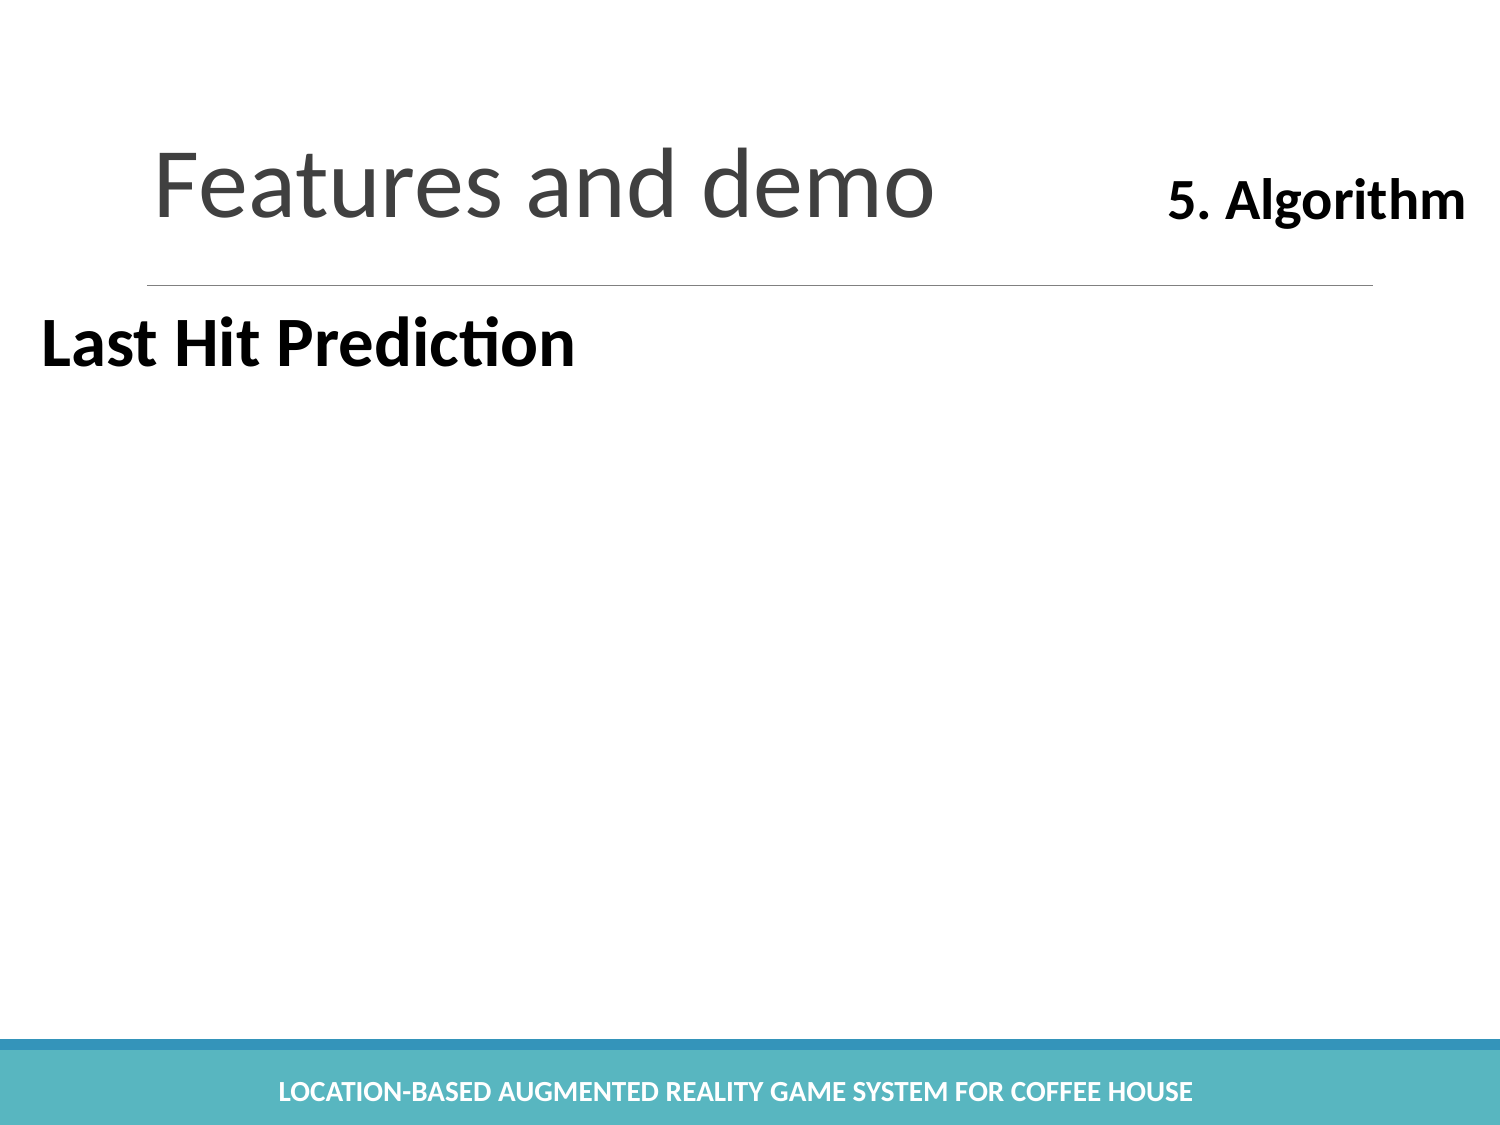

# Features and demo
5. Algorithm
Last Hit Prediction
Location-based Augmented Reality Game System for Coffee House
69